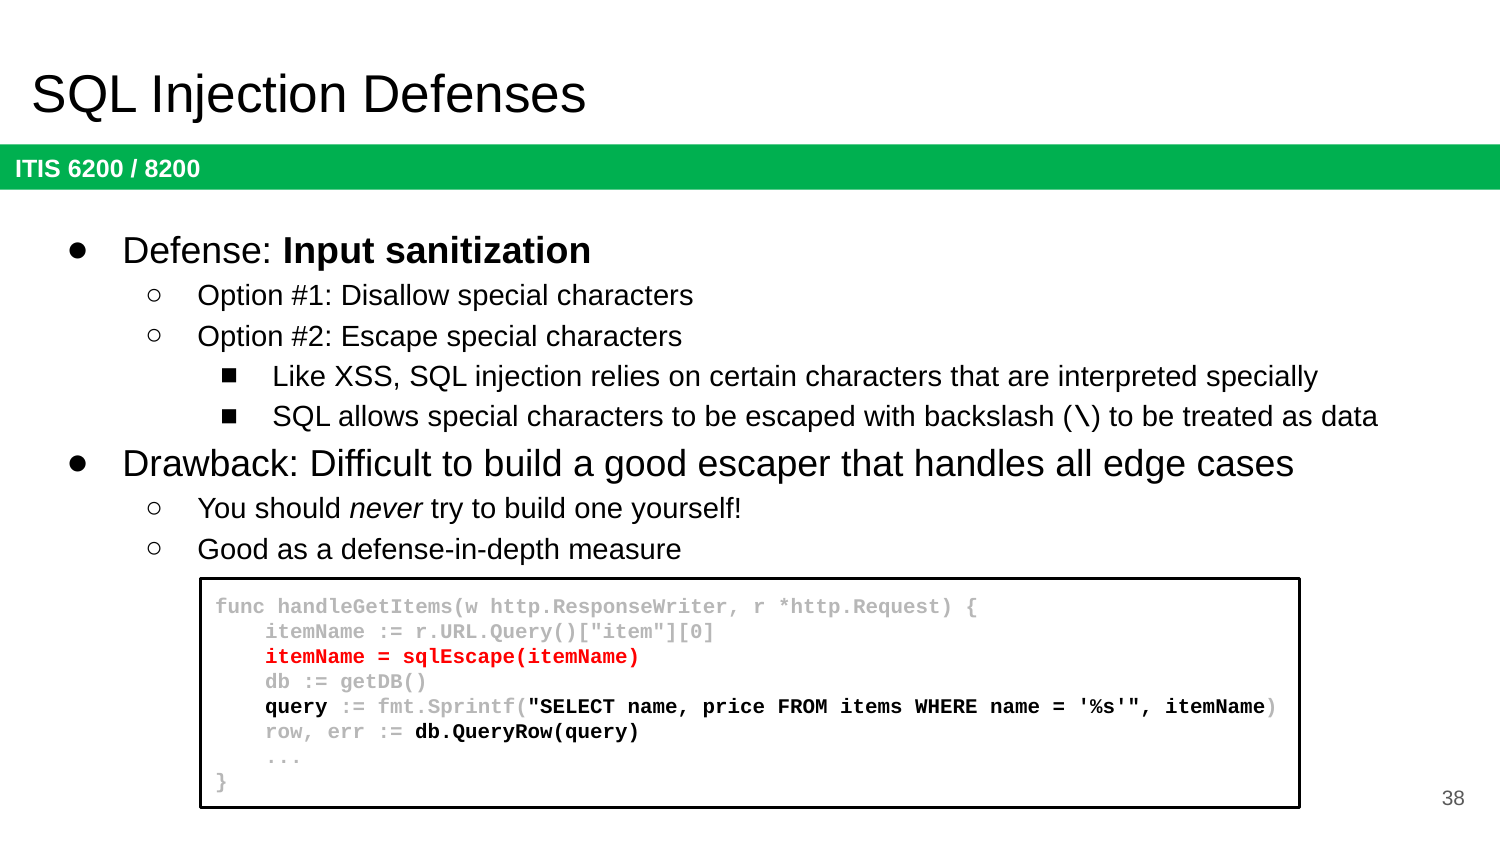

# SQL Injection Defenses
Defense: Input sanitization
Option #1: Disallow special characters
Option #2: Escape special characters
Like XSS, SQL injection relies on certain characters that are interpreted specially
SQL allows special characters to be escaped with backslash (\) to be treated as data
Drawback: Difficult to build a good escaper that handles all edge cases
You should never try to build one yourself!
Good as a defense-in-depth measure
func handleGetItems(w http.ResponseWriter, r *http.Request) {
    itemName := r.URL.Query()["item"][0]
    itemName = sqlEscape(itemName)
    db := getDB()
    query := fmt.Sprintf("SELECT name, price FROM items WHERE name = '%s'", itemName)
    row, err := db.QueryRow(query)
    ...
}
38